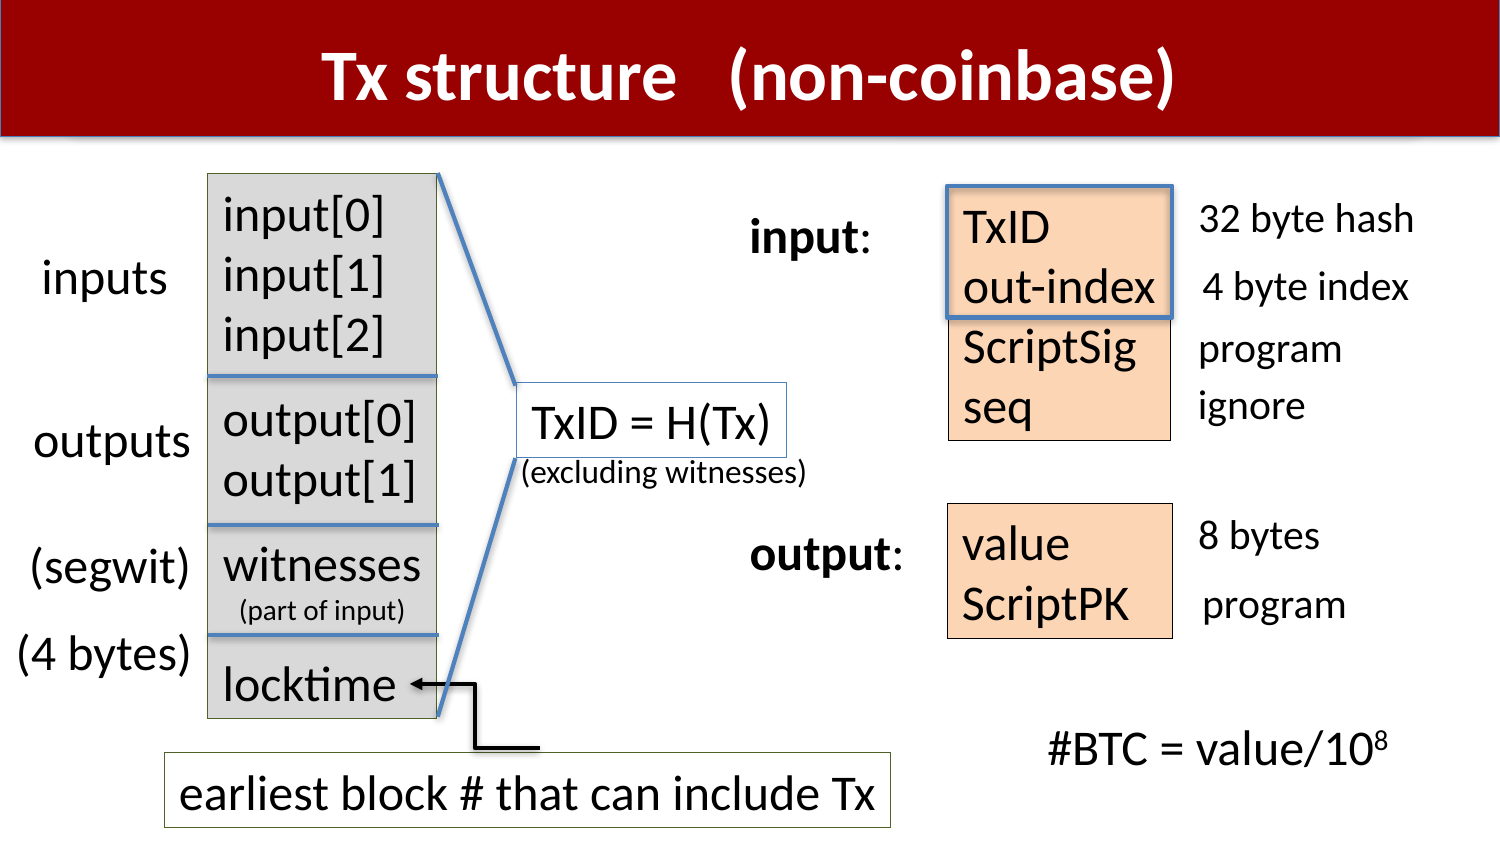

# Tx structure   (non-coinbase)
TxID = H(Tx)
(excluding witnesses)
input[0]
input[1]
input[2]
output[0]
output[1]
witnesses
(part of input)
locktime
32 byte hash
TxID
out-index
ScriptSig
seq

input:
4 byte index
program
ignore
inputs
outputs
8 bytes
value
ScriptPK
output:
program
(segwit)
(4 bytes)
earliest block # that can include Tx
#BTC = value/108